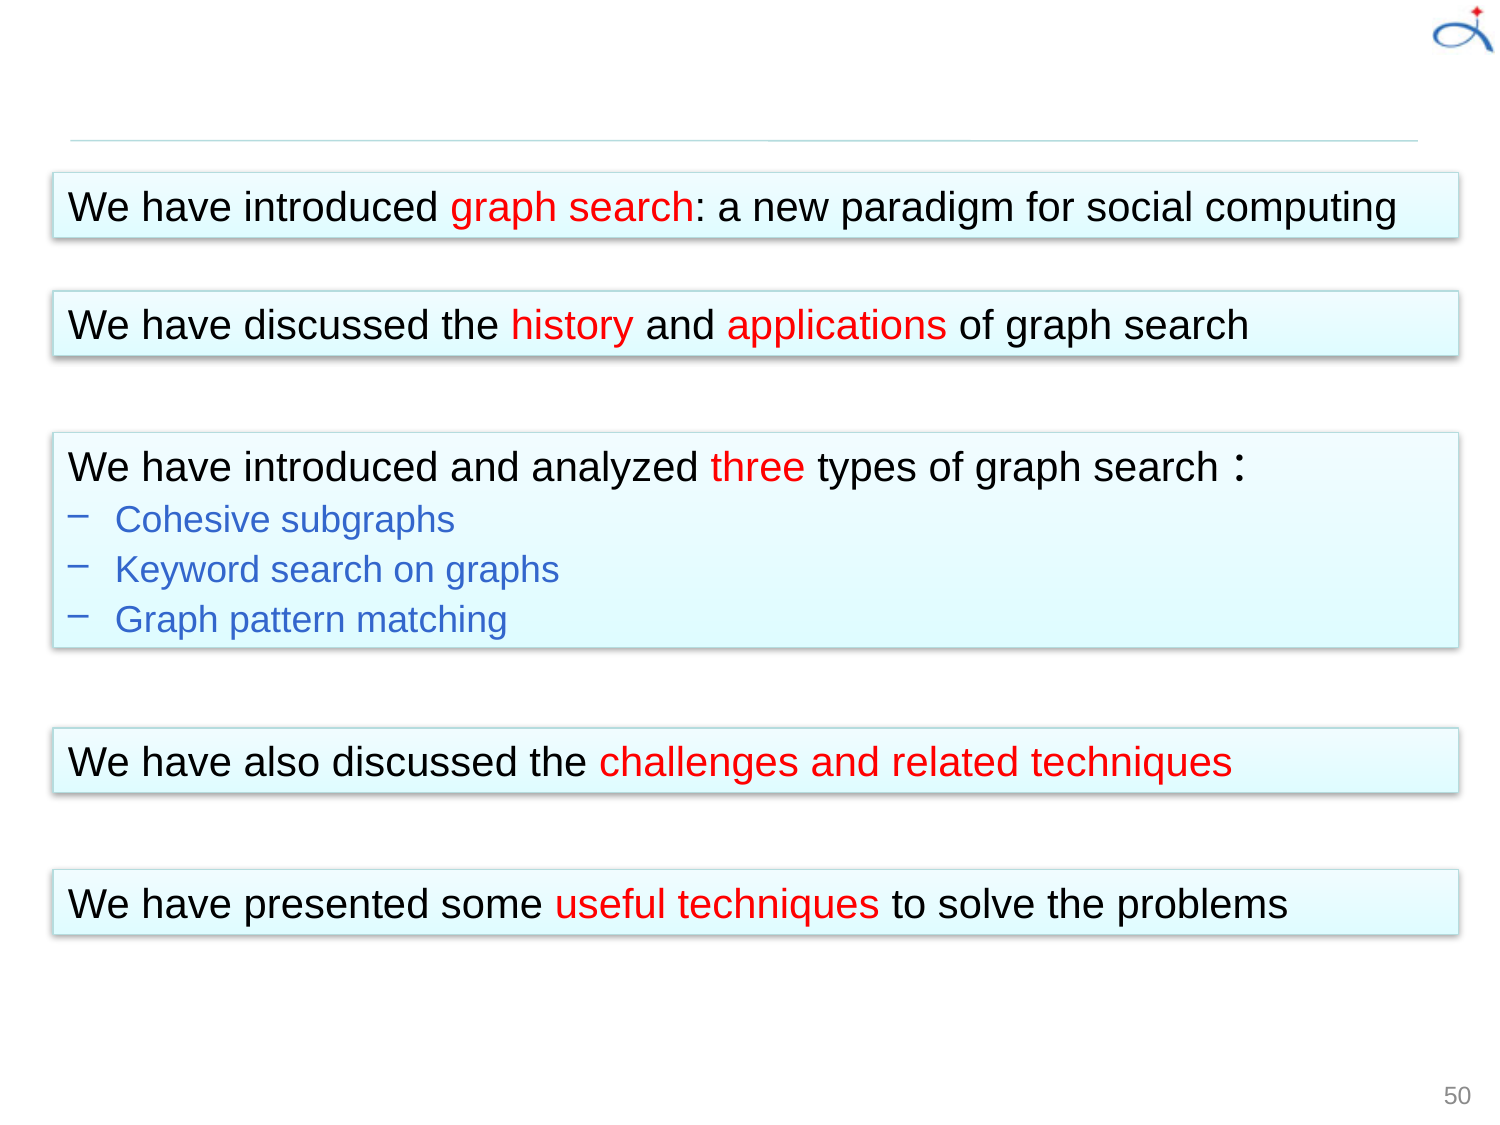

We have introduced graph search: a new paradigm for social computing
We have discussed the history and applications of graph search
We have introduced and analyzed three types of graph search：
Cohesive subgraphs
Keyword search on graphs
Graph pattern matching
We have also discussed the challenges and related techniques
We have presented some useful techniques to solve the problems
50